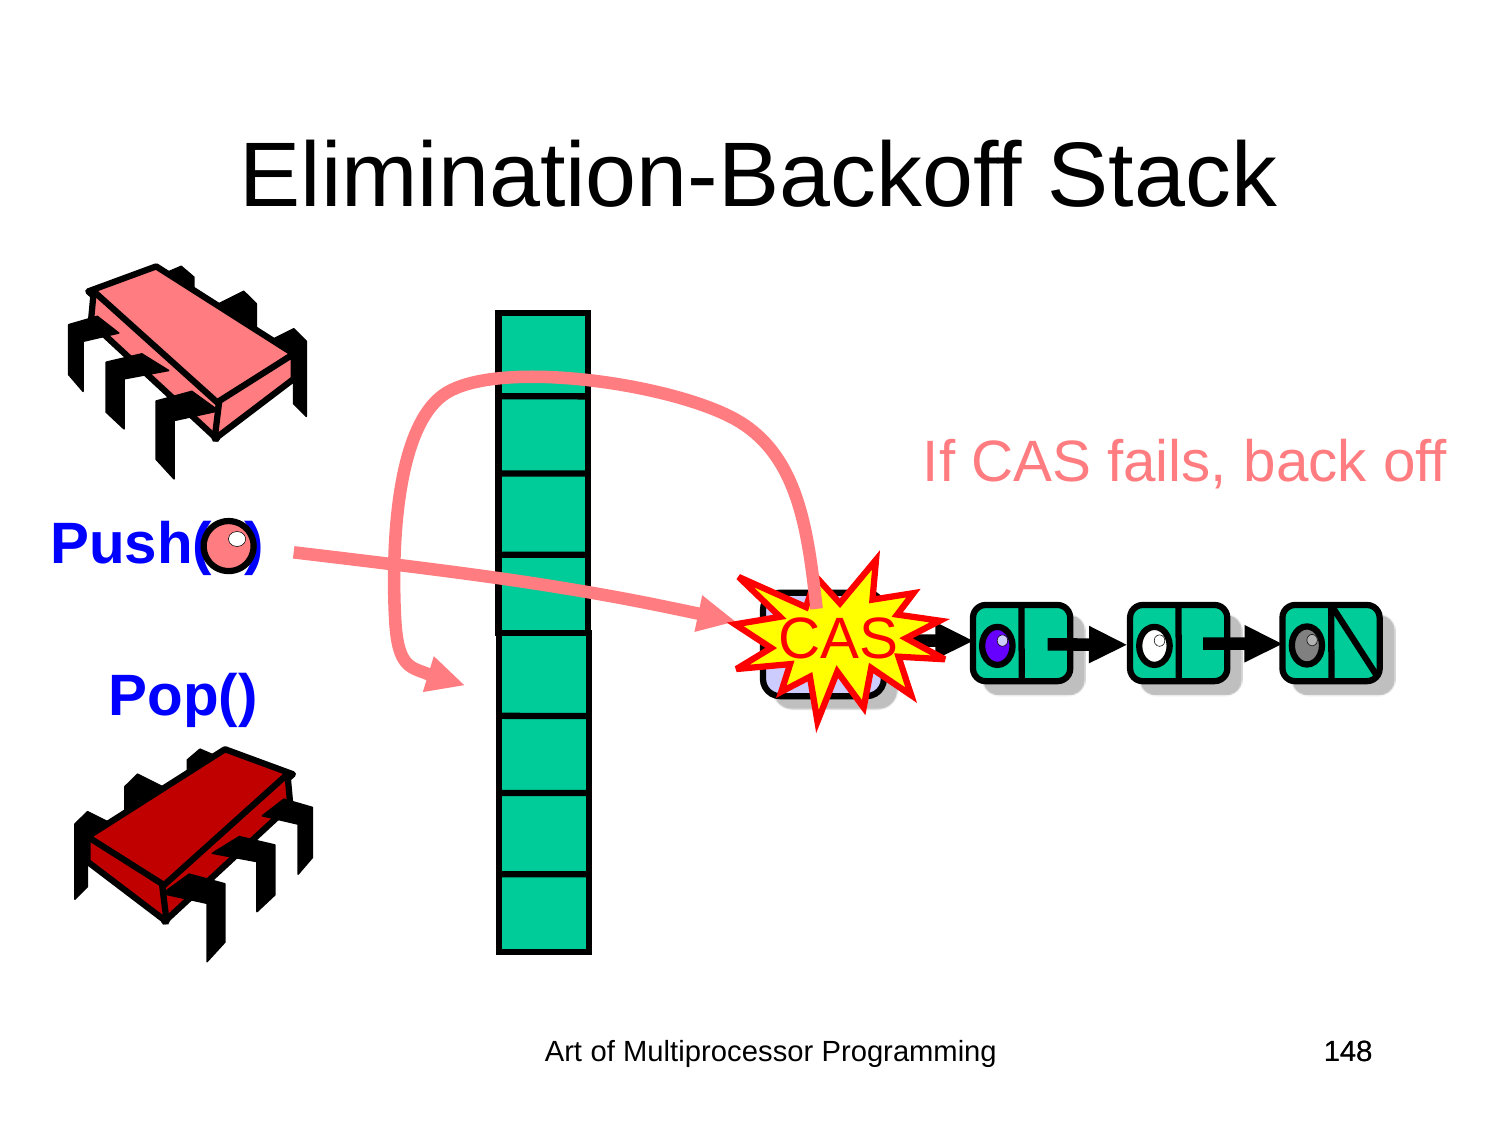

Elimination-Backoff Stack

If CAS fails, back off
Push(  )

CAS

Top

Pop()

Art of Multiprocessor Programming
148
148